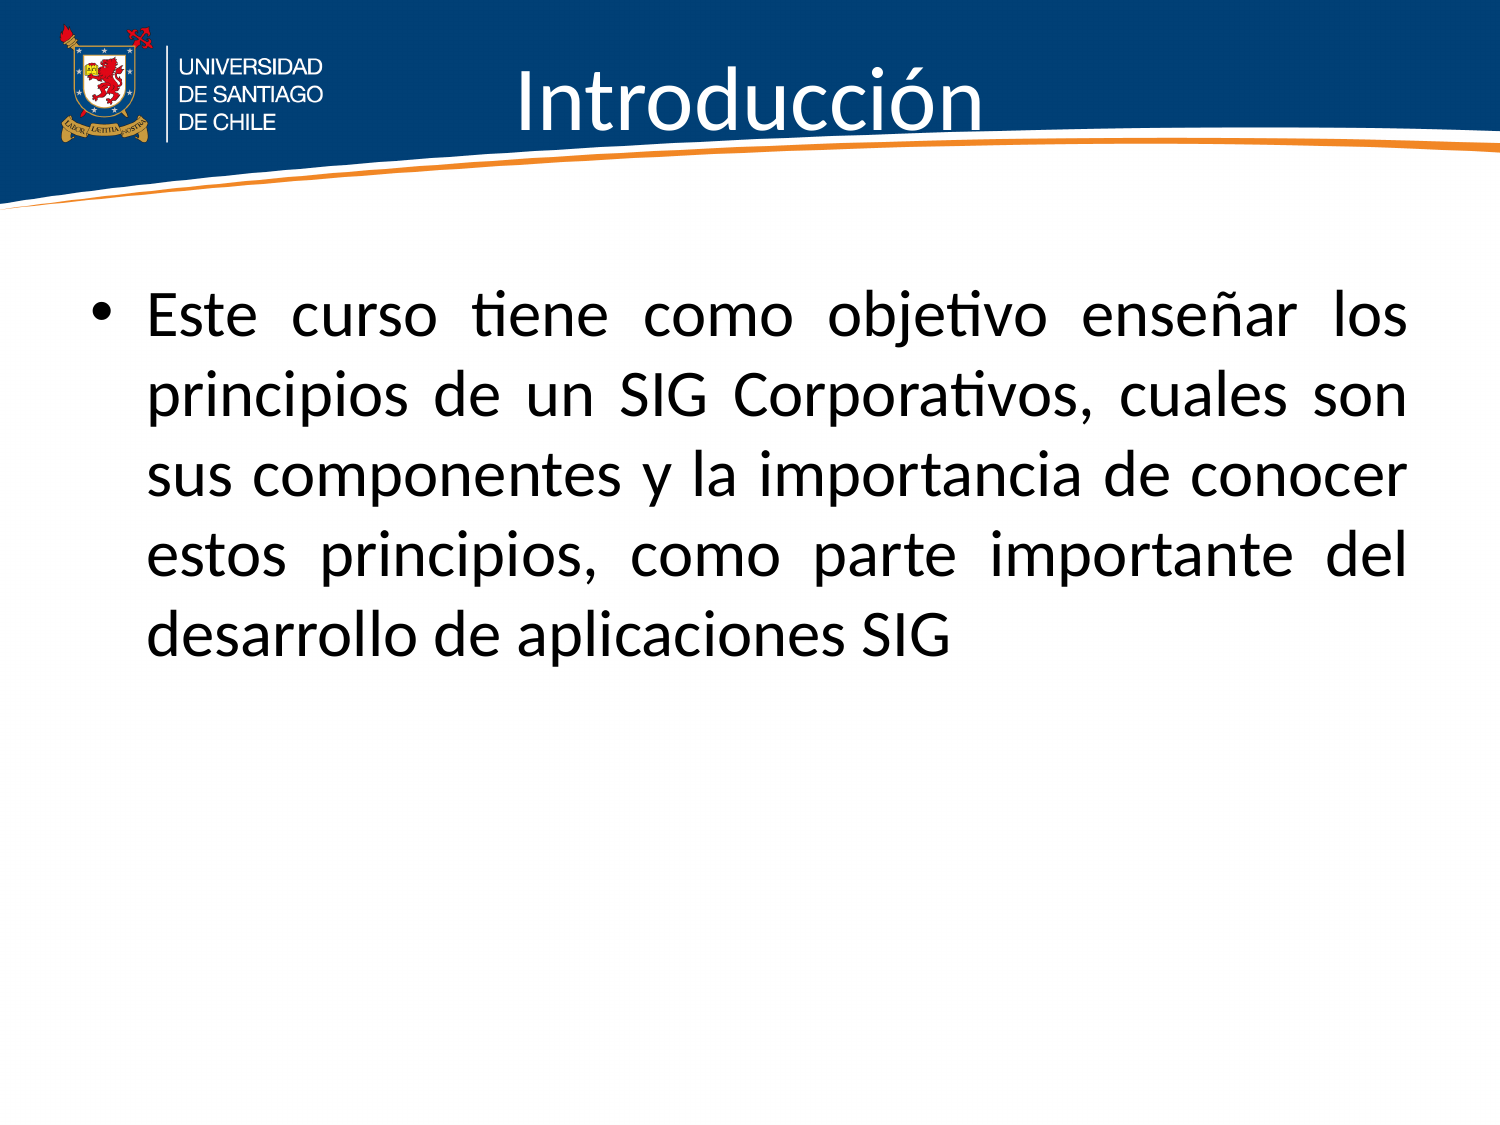

# Introducción
Este curso tiene como objetivo enseñar los principios de un SIG Corporativos, cuales son sus componentes y la importancia de conocer estos principios, como parte importante del desarrollo de aplicaciones SIG